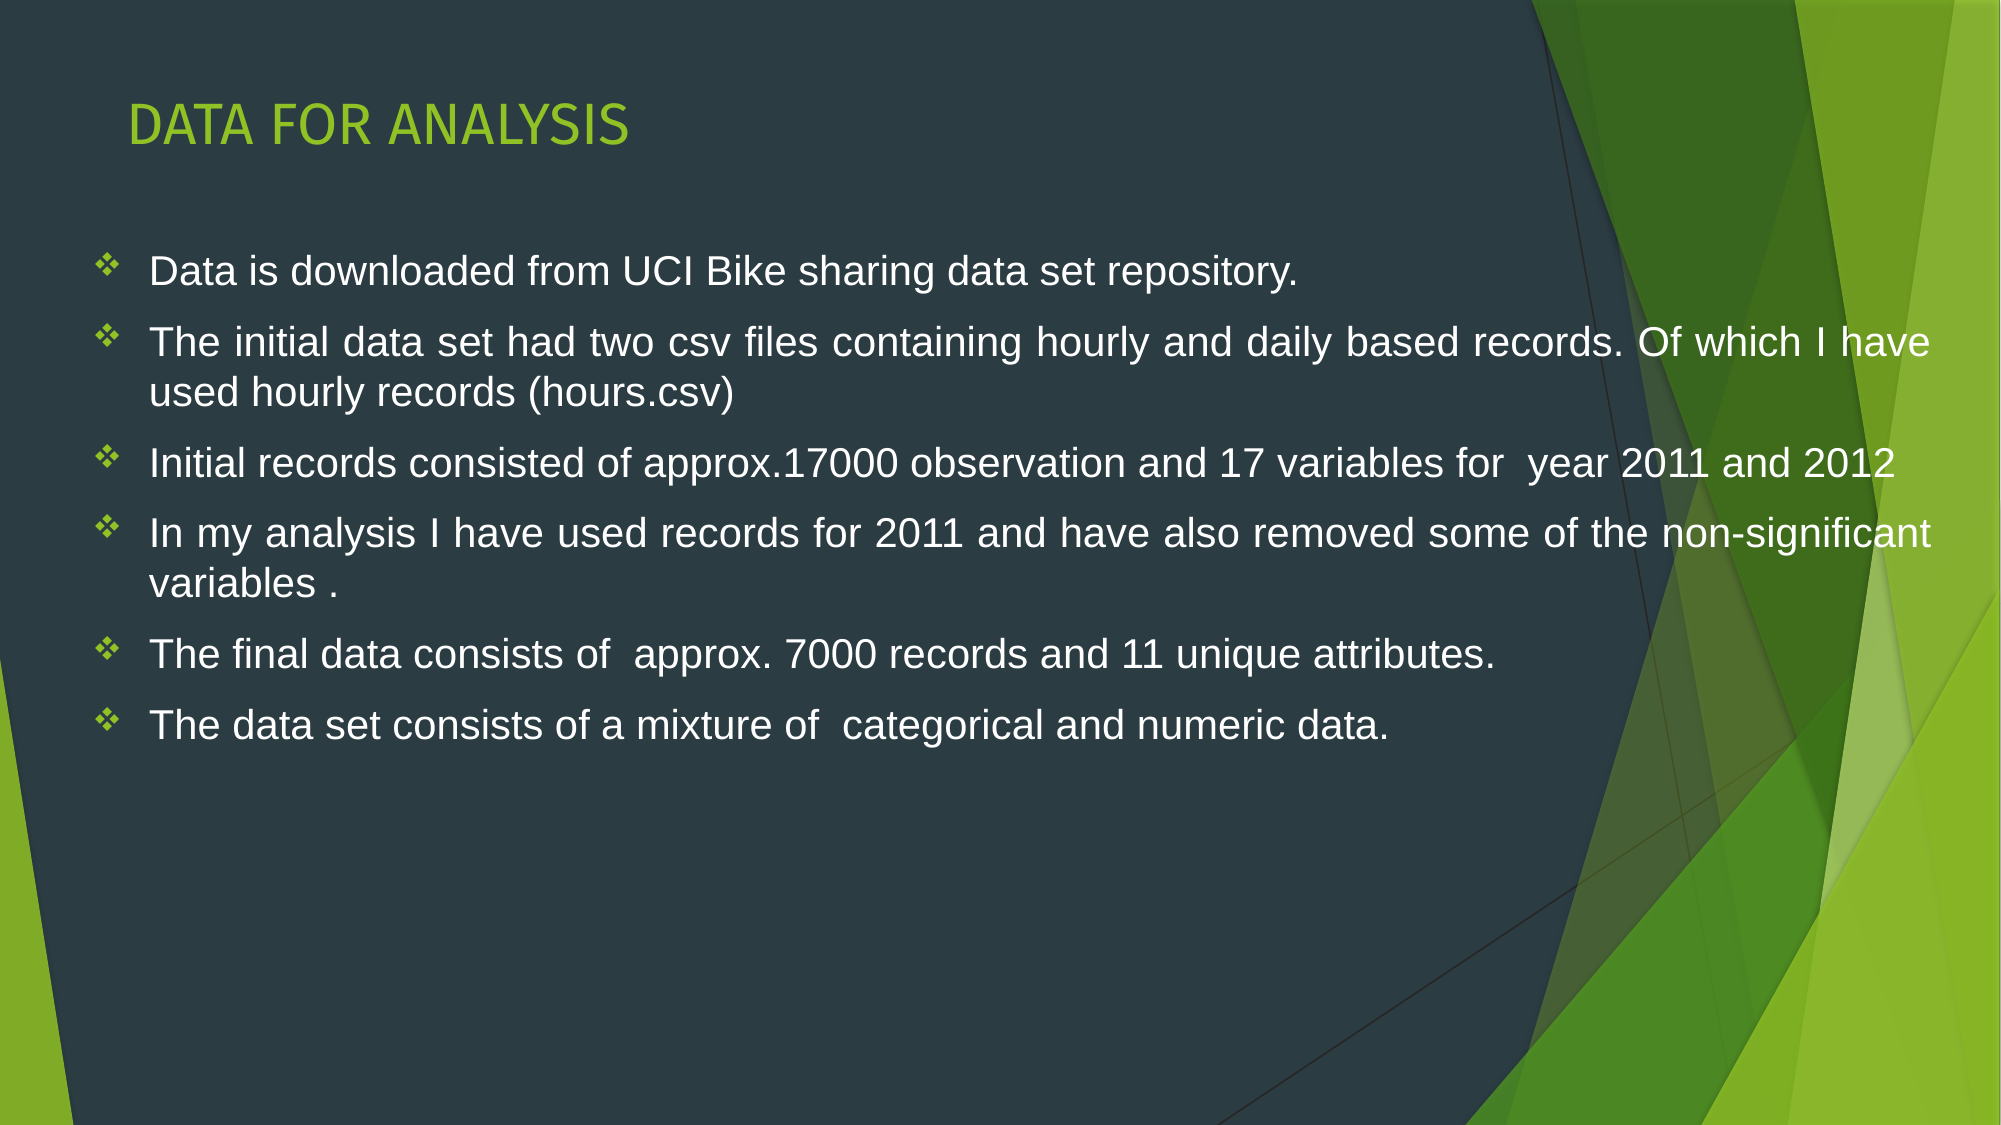

DATA FOR ANALYSIS

Data is downloaded from UCI Bike sharing data set repository.
The initial data set had two csv files containing hourly and daily based records. Of which I have used hourly records (hours.csv)
Initial records consisted of approx.17000 observation and 17 variables for  year 2011 and 2012
In my analysis I have used records for 2011 and have also removed some of the non-significant variables .
The final data consists of  approx. 7000 records and 11 unique attributes.
The data set consists of a mixture of  categorical and numeric data.